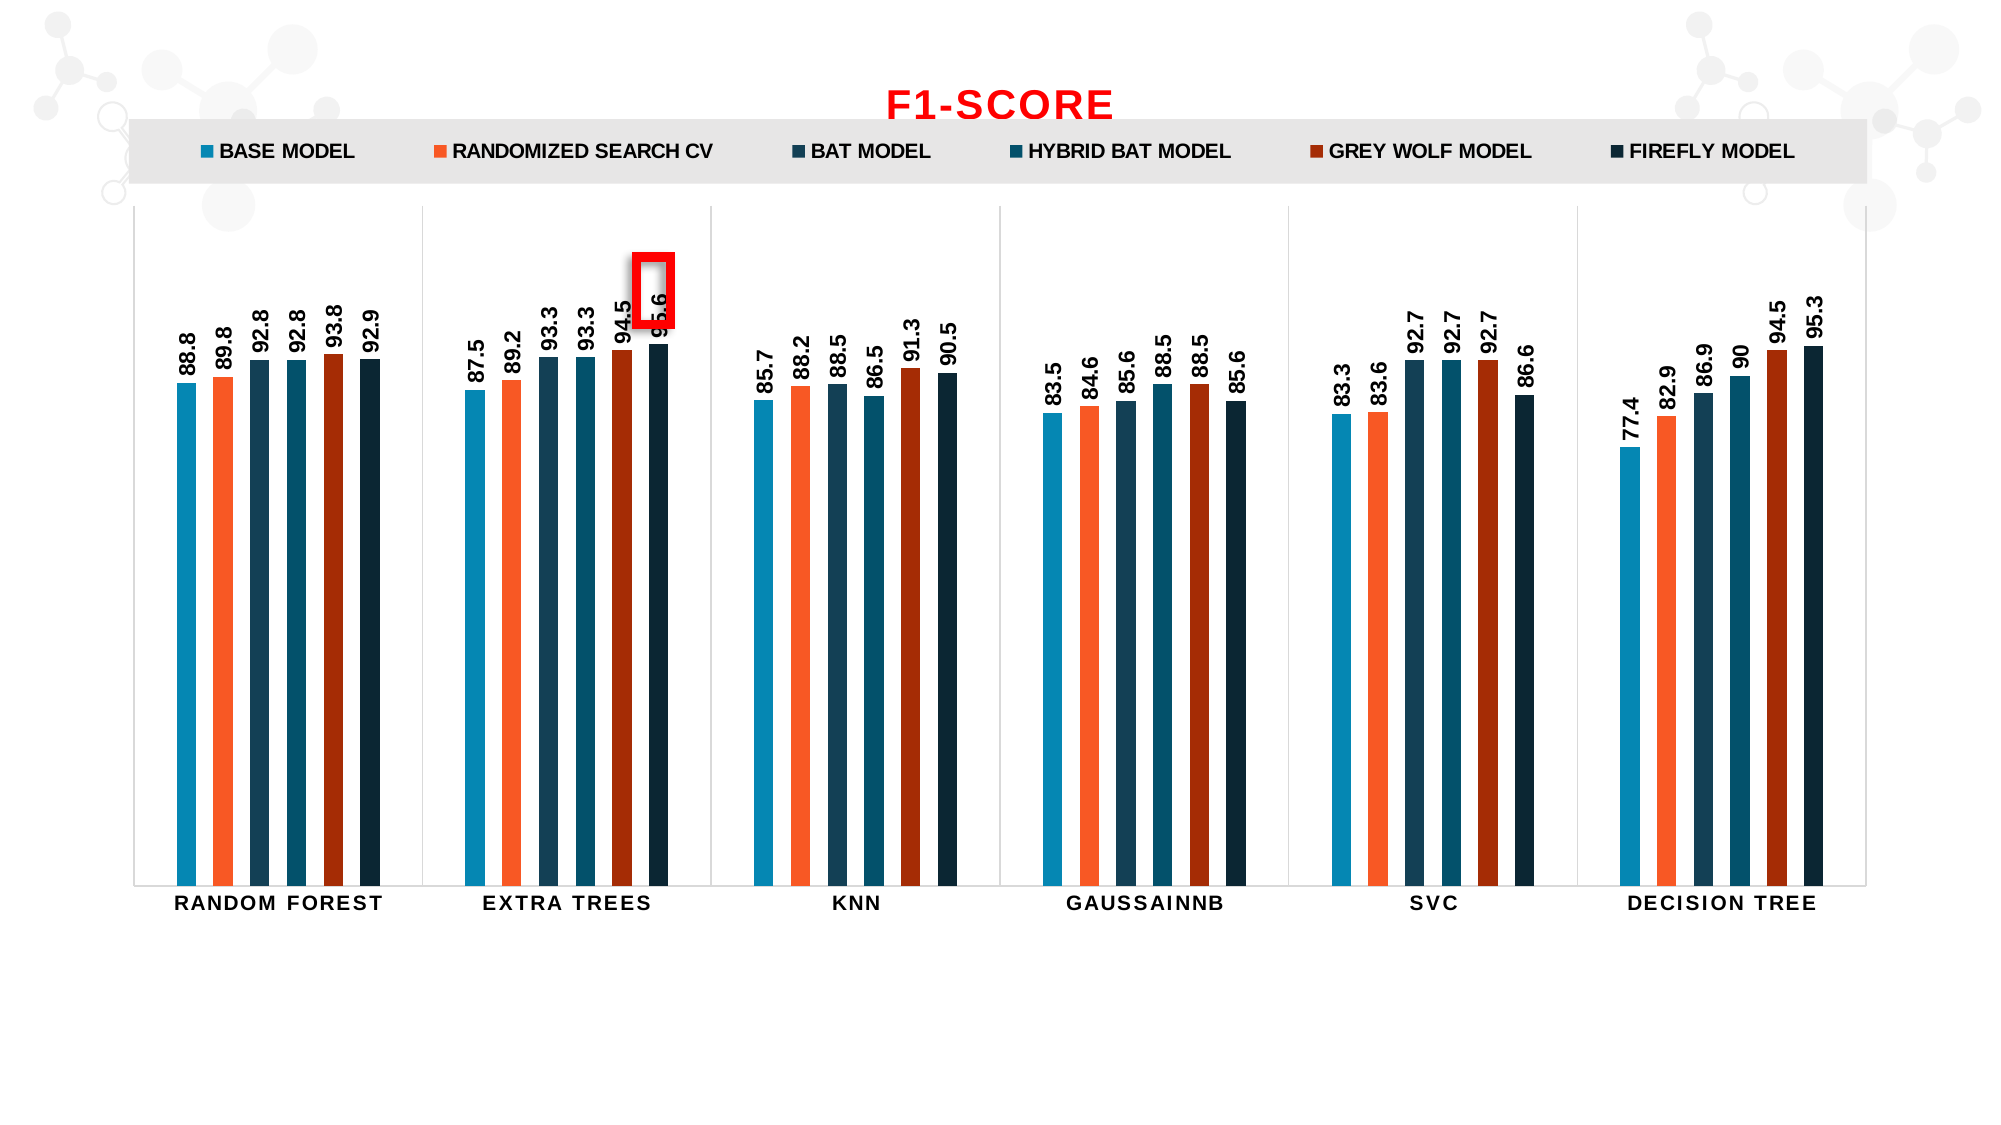

### Chart: F1-SCORE

| Category | BASE MODEL | RANDOMIZED SEARCH CV | BAT MODEL | HYBRID BAT MODEL | GREY WOLF MODEL | FIREFLY MODEL |
|---|---|---|---|---|---|---|
| RANDOM FOREST | 88.8 | 89.8 | 92.8 | 92.8 | 93.8 | 92.9 |
| EXTRA TREES | 87.5 | 89.2 | 93.3 | 93.3 | 94.5 | 95.6 |
| KNN | 85.7 | 88.2 | 88.5 | 86.5 | 91.3 | 90.5 |
| GAUSSAINNB | 83.5 | 84.6 | 85.6 | 88.5 | 88.5 | 85.6 |
| SVC | 83.3 | 83.6 | 92.7 | 92.7 | 92.7 | 86.6 |
| DECISION TREE | 77.4 | 82.9 | 86.9 | 90.0 | 94.5 | 95.3 |